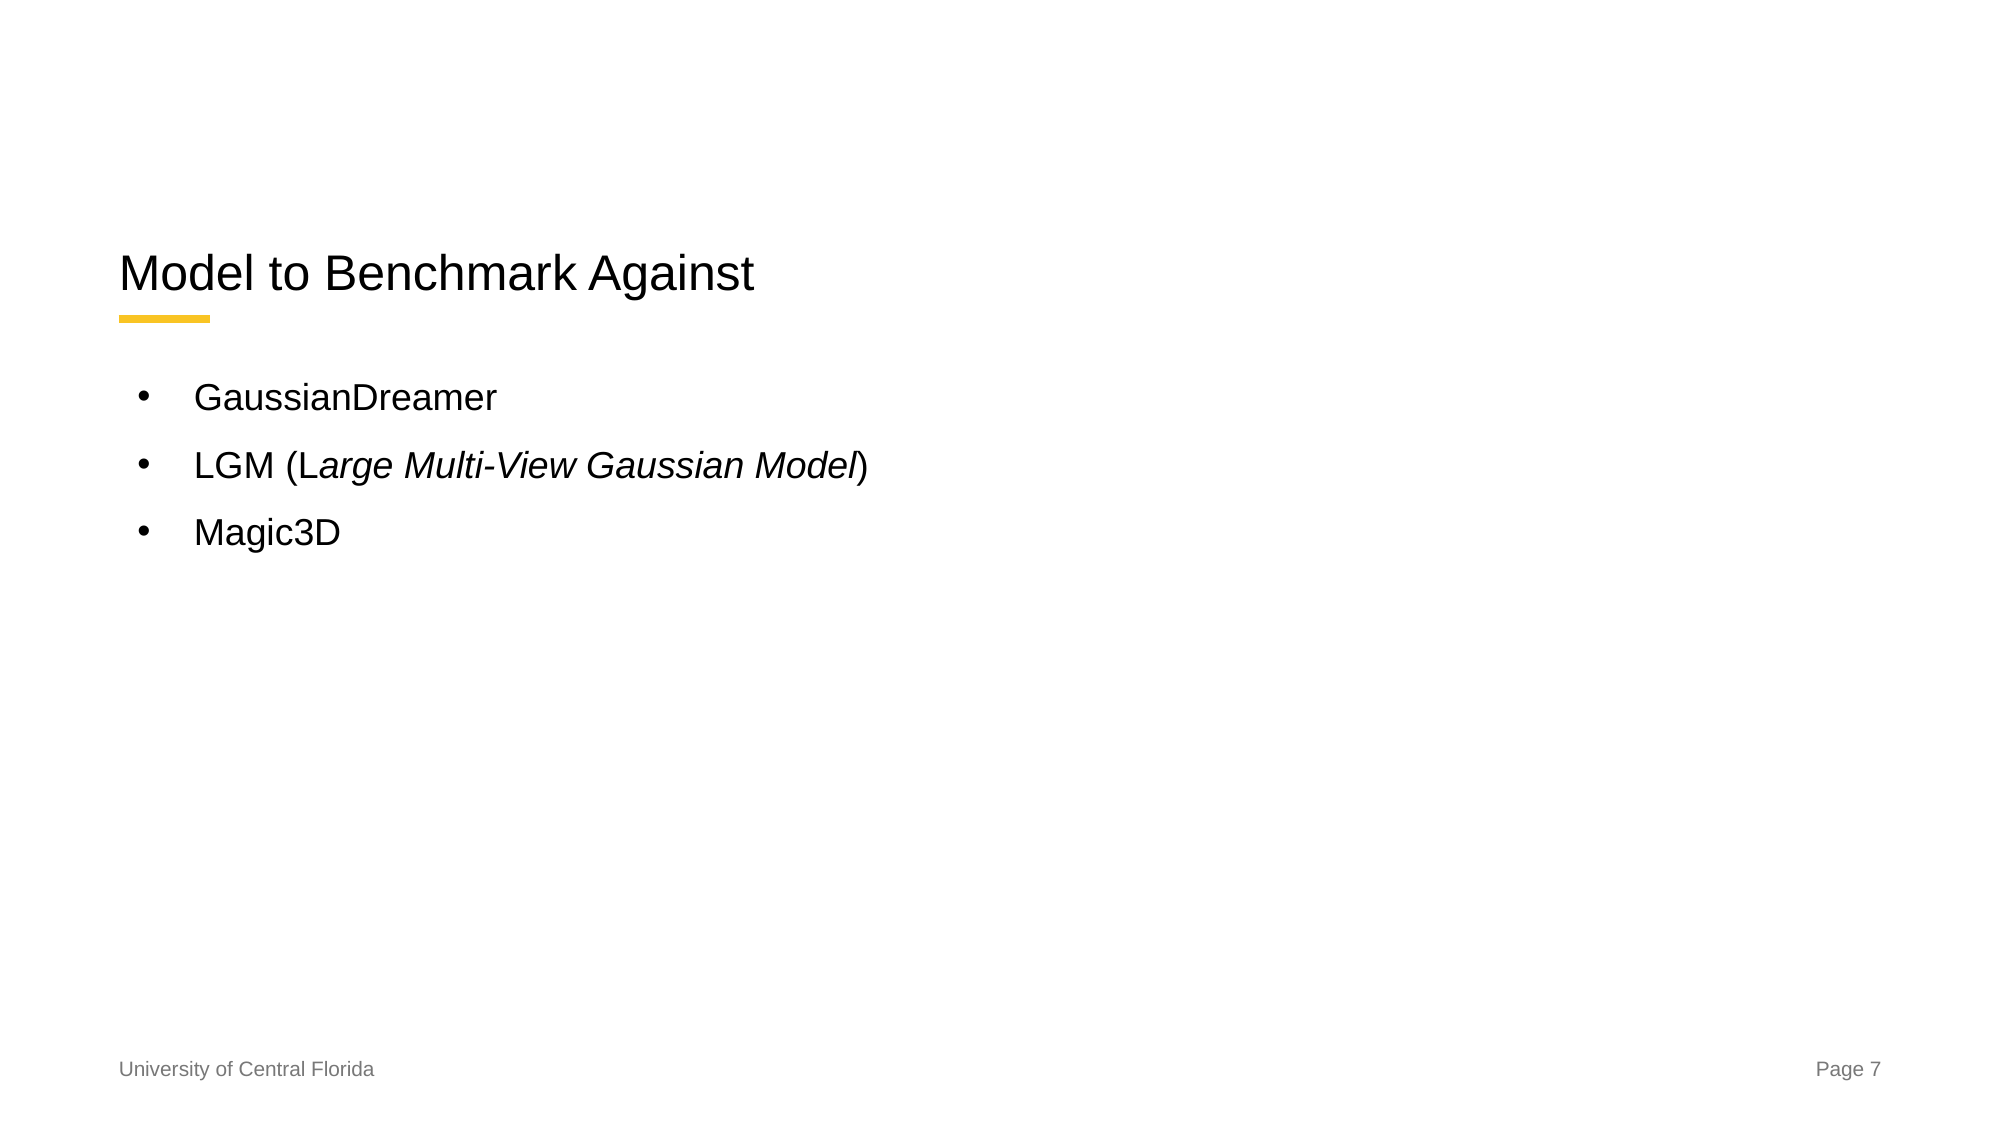

# Model to Benchmark Against
GaussianDreamer
LGM (Large Multi-View Gaussian Model)
Magic3D